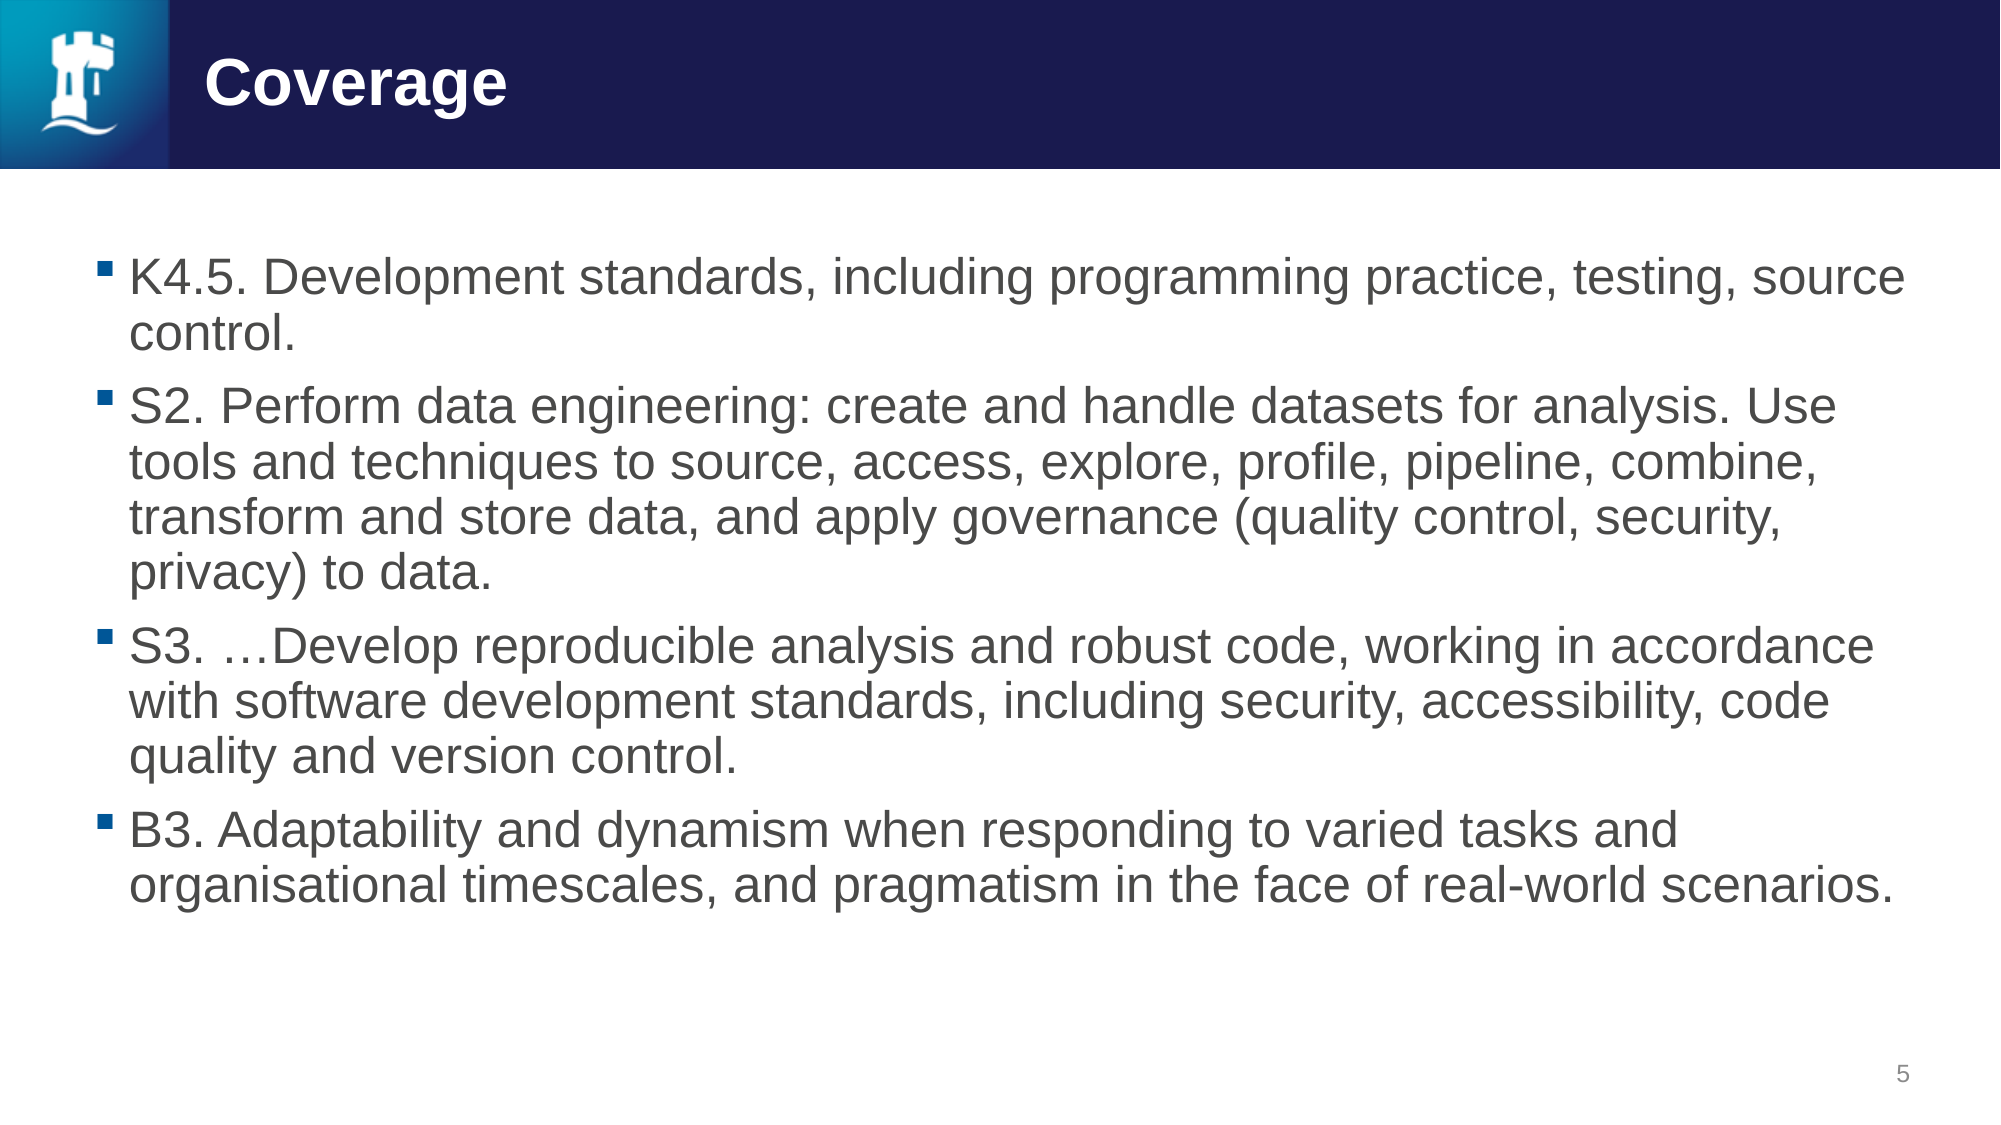

# Coverage
K4.5. Development standards, including programming practice, testing, source control.
S2. Perform data engineering: create and handle datasets for analysis. Use tools and techniques to source, access, explore, profile, pipeline, combine, transform and store data, and apply governance (quality control, security, privacy) to data.
S3. …Develop reproducible analysis and robust code, working in accordance with software development standards, including security, accessibility, code quality and version control.
B3. Adaptability and dynamism when responding to varied tasks and organisational timescales, and pragmatism in the face of real-world scenarios.

5